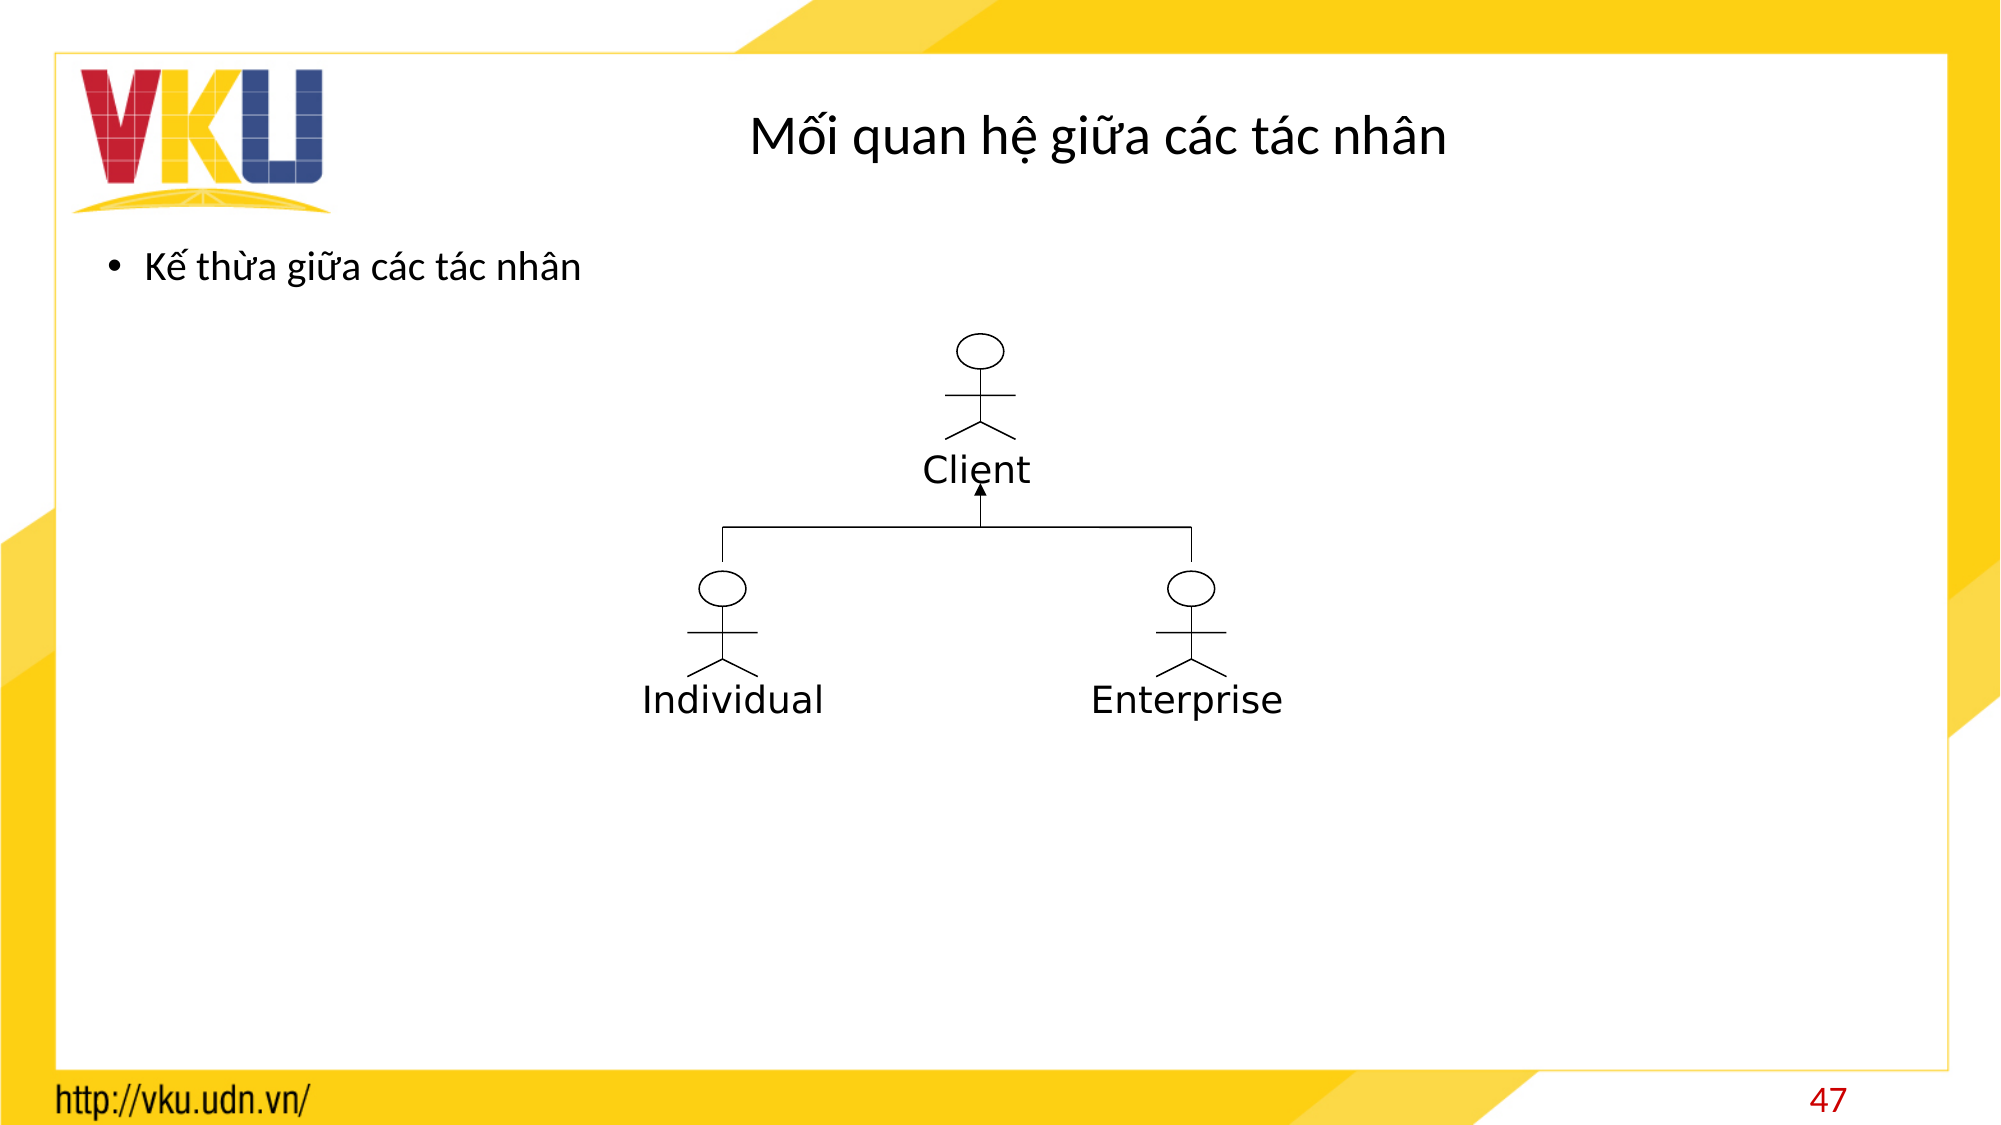

# Mối quan hệ giữa các tác nhân
Kế thừa giữa các tác nhân

Client

Individual
Enterprise
47